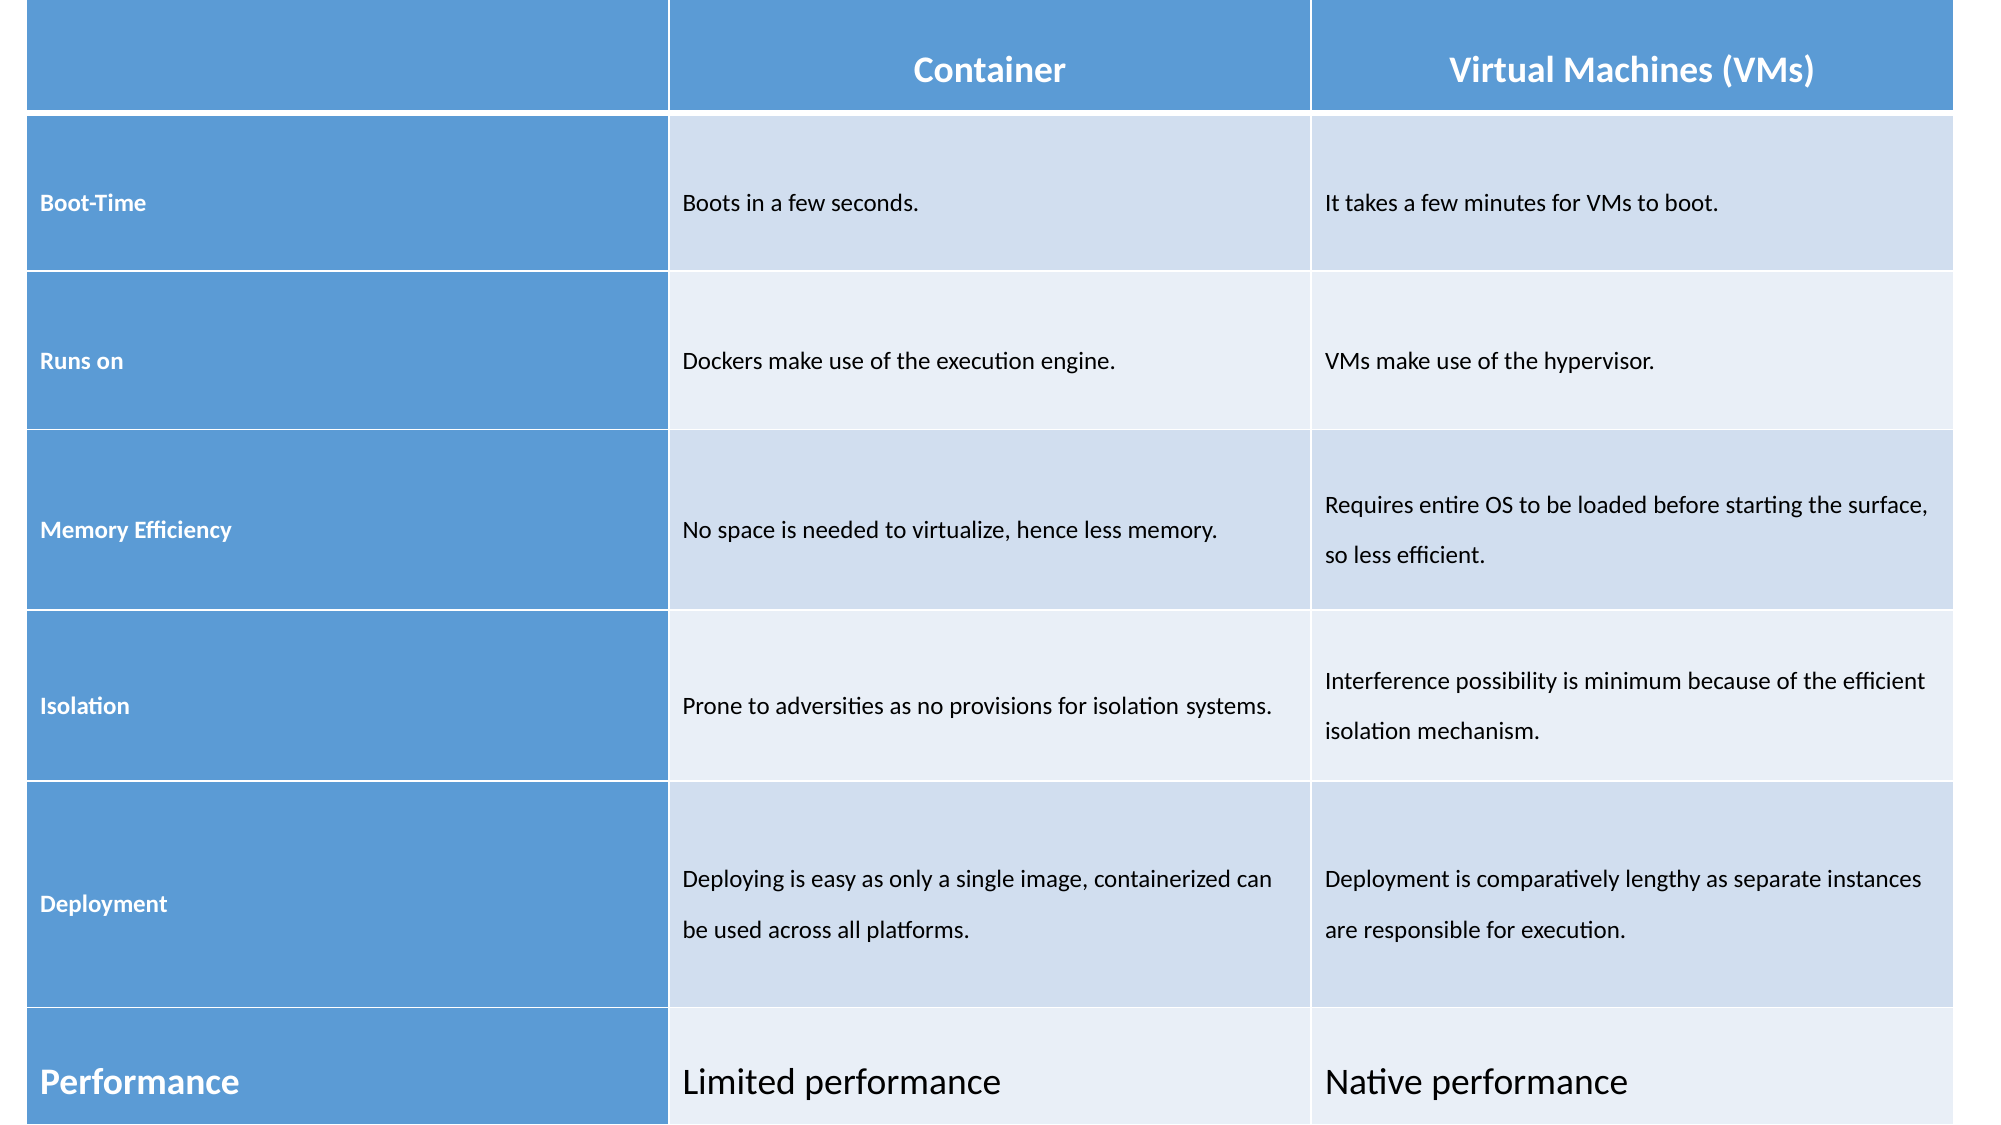

|  | Container | Virtual Machines (VMs) |
| --- | --- | --- |
| Boot-Time | Boots in a few seconds. | It takes a few minutes for VMs to boot. |
| Runs on | Dockers make use of the execution engine. | VMs make use of the hypervisor. |
| Memory Efficiency | No space is needed to virtualize, hence less memory. | Requires entire OS to be loaded before starting the surface, so less efficient. |
| Isolation | Prone to adversities as no provisions for isolation systems. | Interference possibility is minimum because of the efficient isolation mechanism. |
| Deployment | Deploying is easy as only a single image, containerized can be used across all platforms. | Deployment is comparatively lengthy as separate instances are responsible for execution. |
| Performance | Limited performance | Native performance |
Need of Docker container